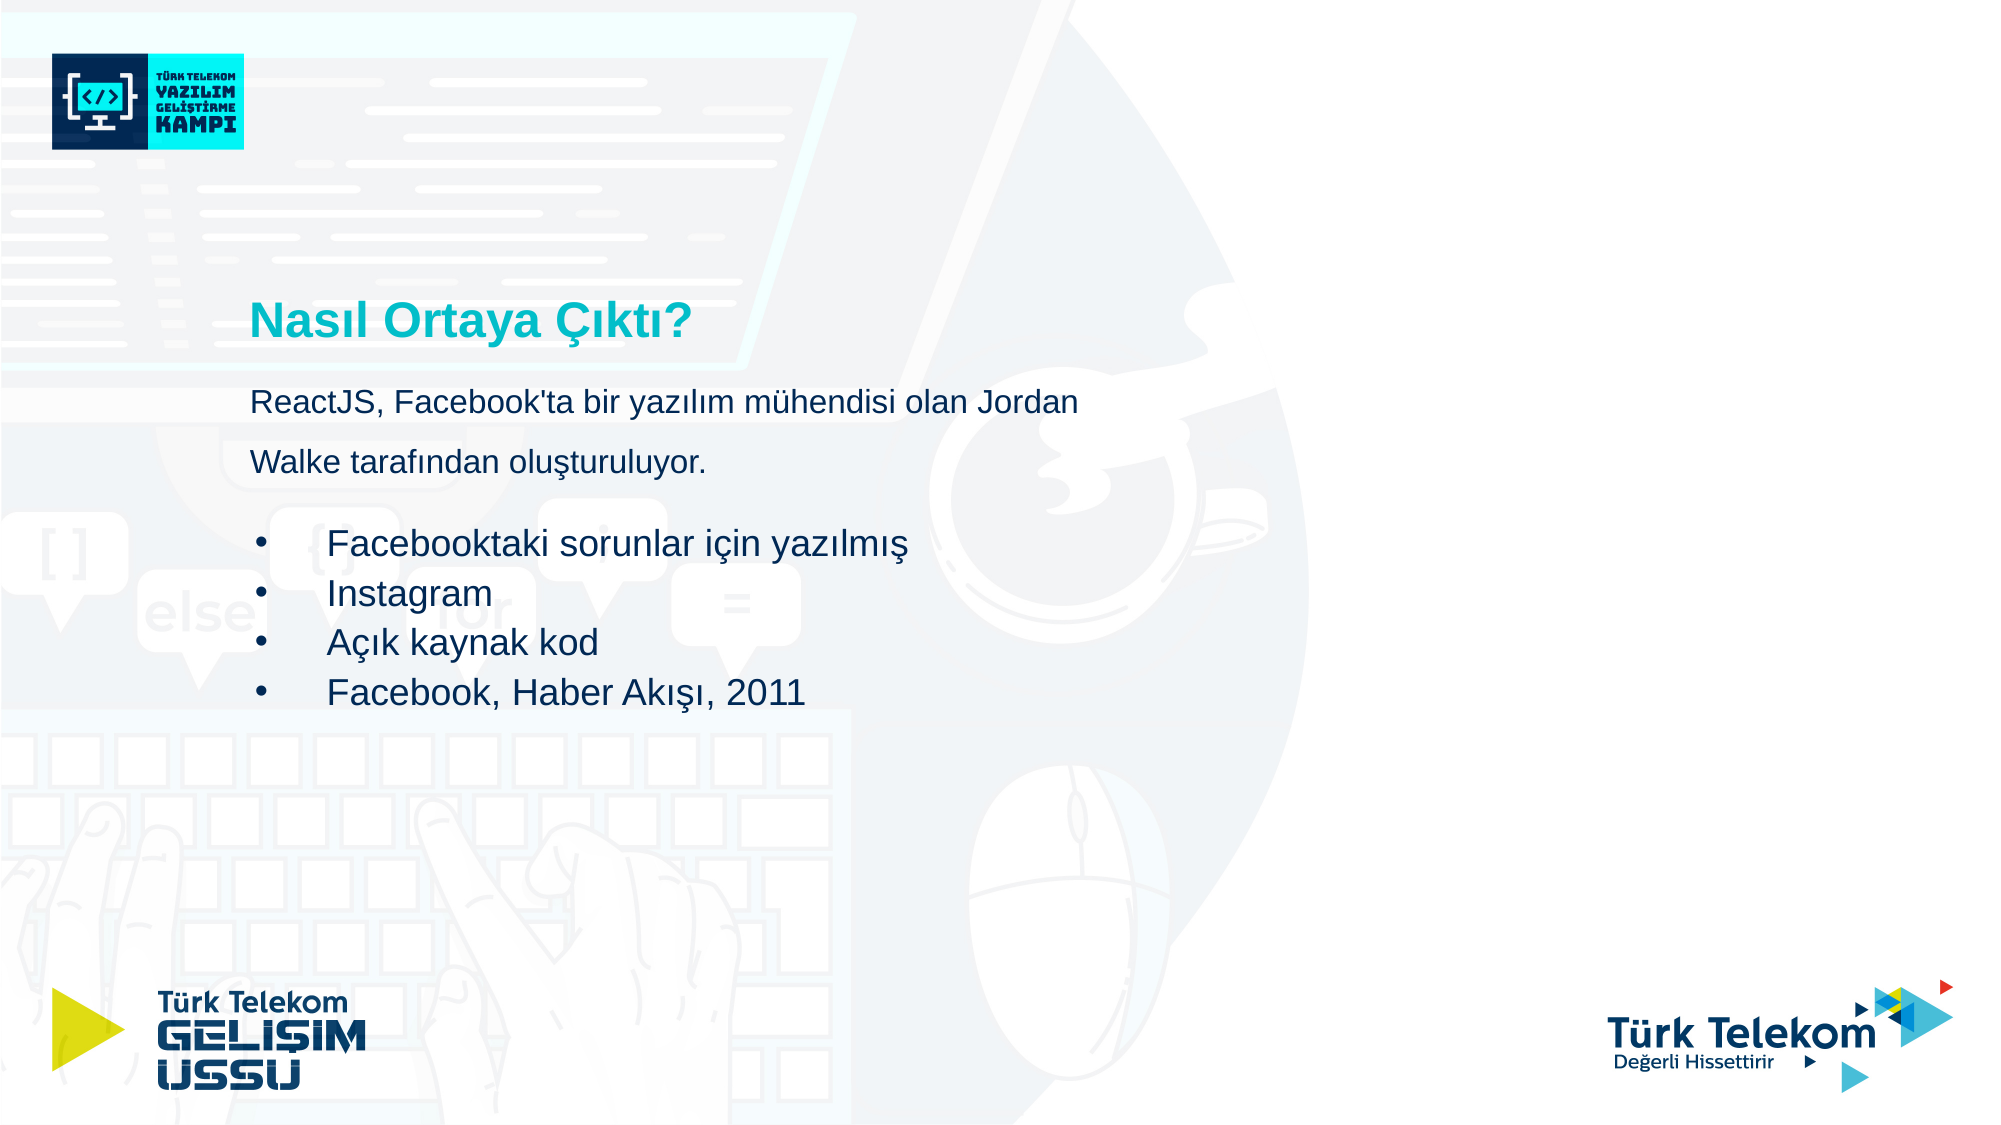

Nasıl Ortaya Çıktı?
ReactJS, Facebook'ta bir yazılım mühendisi olan Jordan Walke tarafından oluşturuluyor.
Facebooktaki sorunlar için yazılmış
Instagram
Açık kaynak kod
Facebook, Haber Akışı, 2011